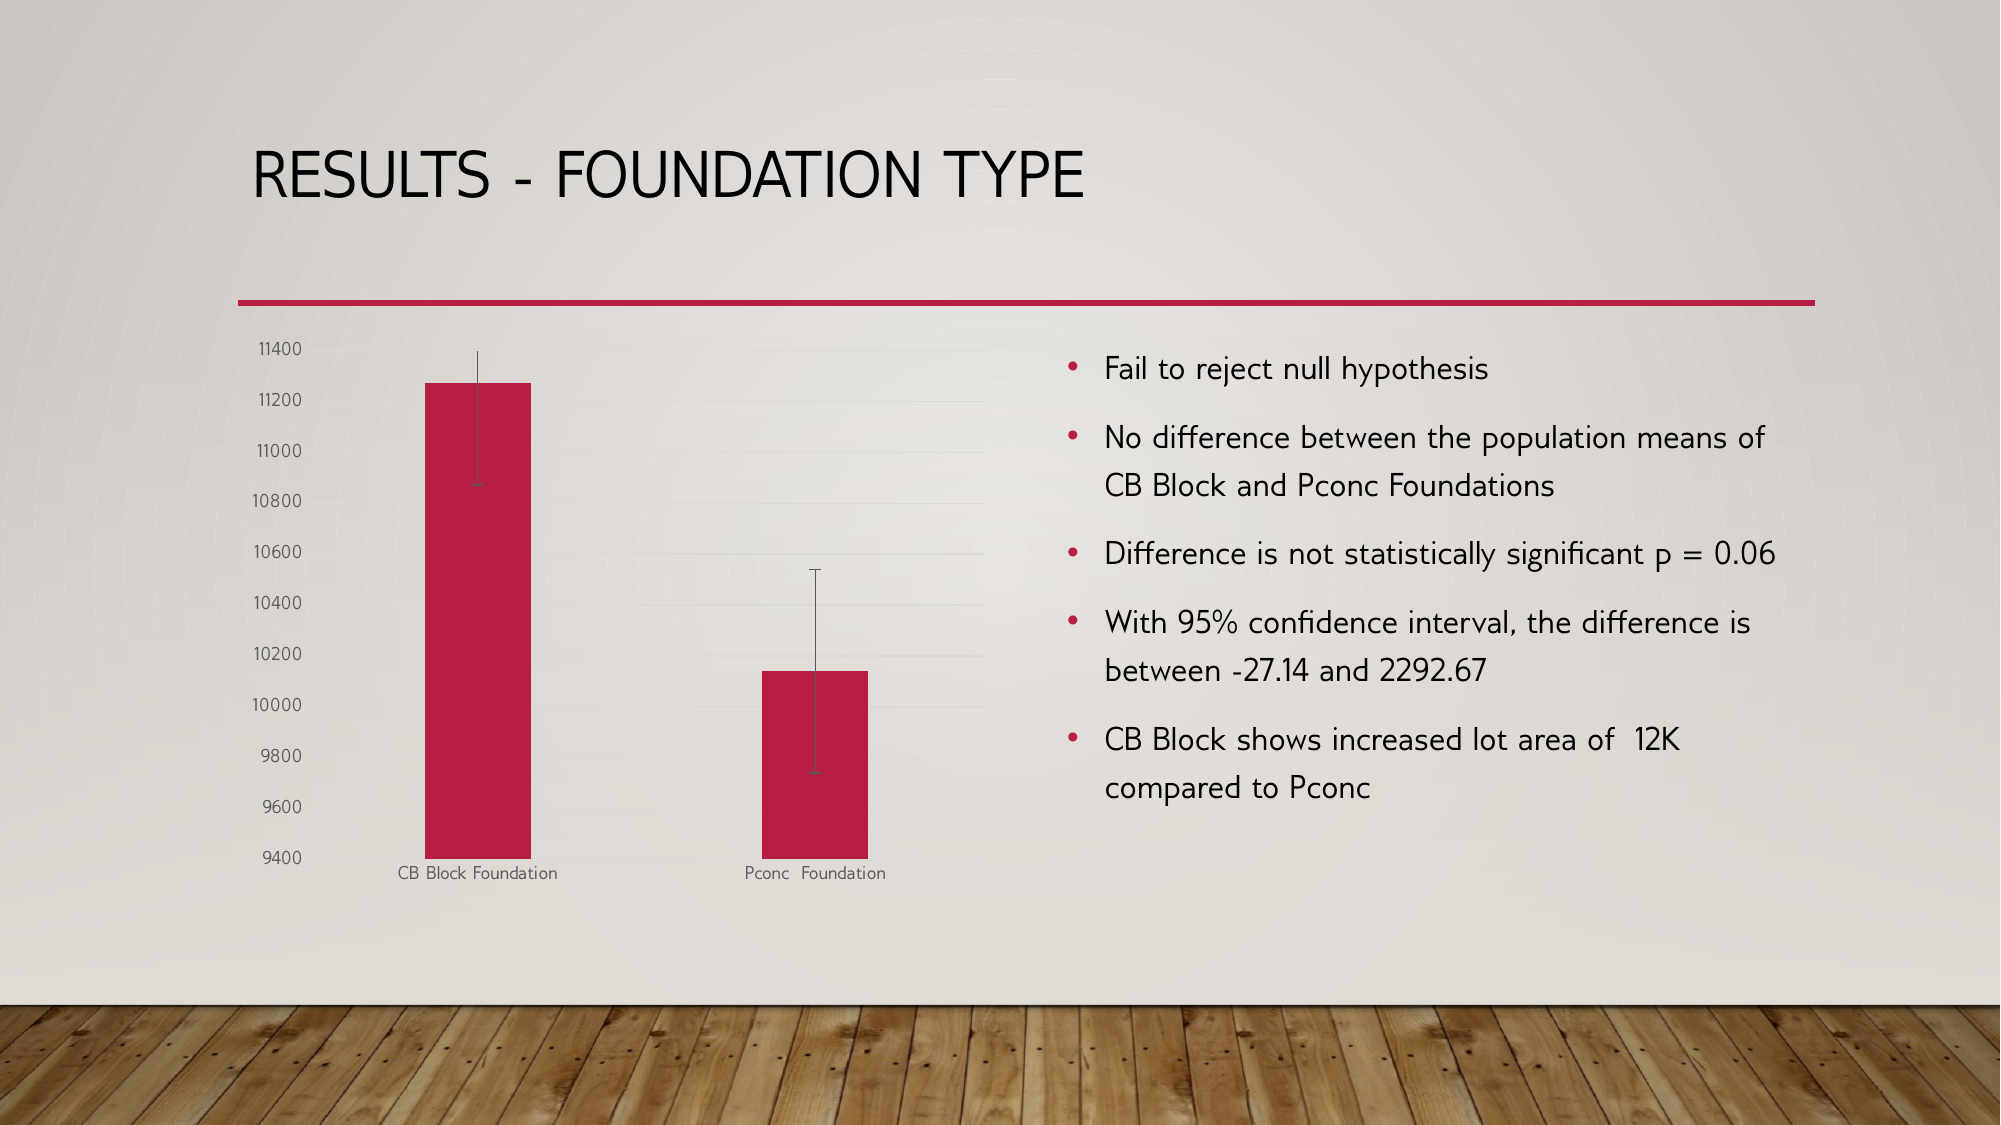

# Results - Foundation Type

### Chart

| Category |  |
|---|---|
| CB Block Foundation | 11272.364353312303 |
| Pconc  Foundation | 10139.599690880988 |
Fail to reject null hypothesis
No difference between the population means of CB Block and Pconc Foundations
Difference is not statistically significant p = 0.06
With 95% confidence interval, the difference is between -27.14 and 2292.67
CB Block shows increased lot area of  12K compared to Pconc